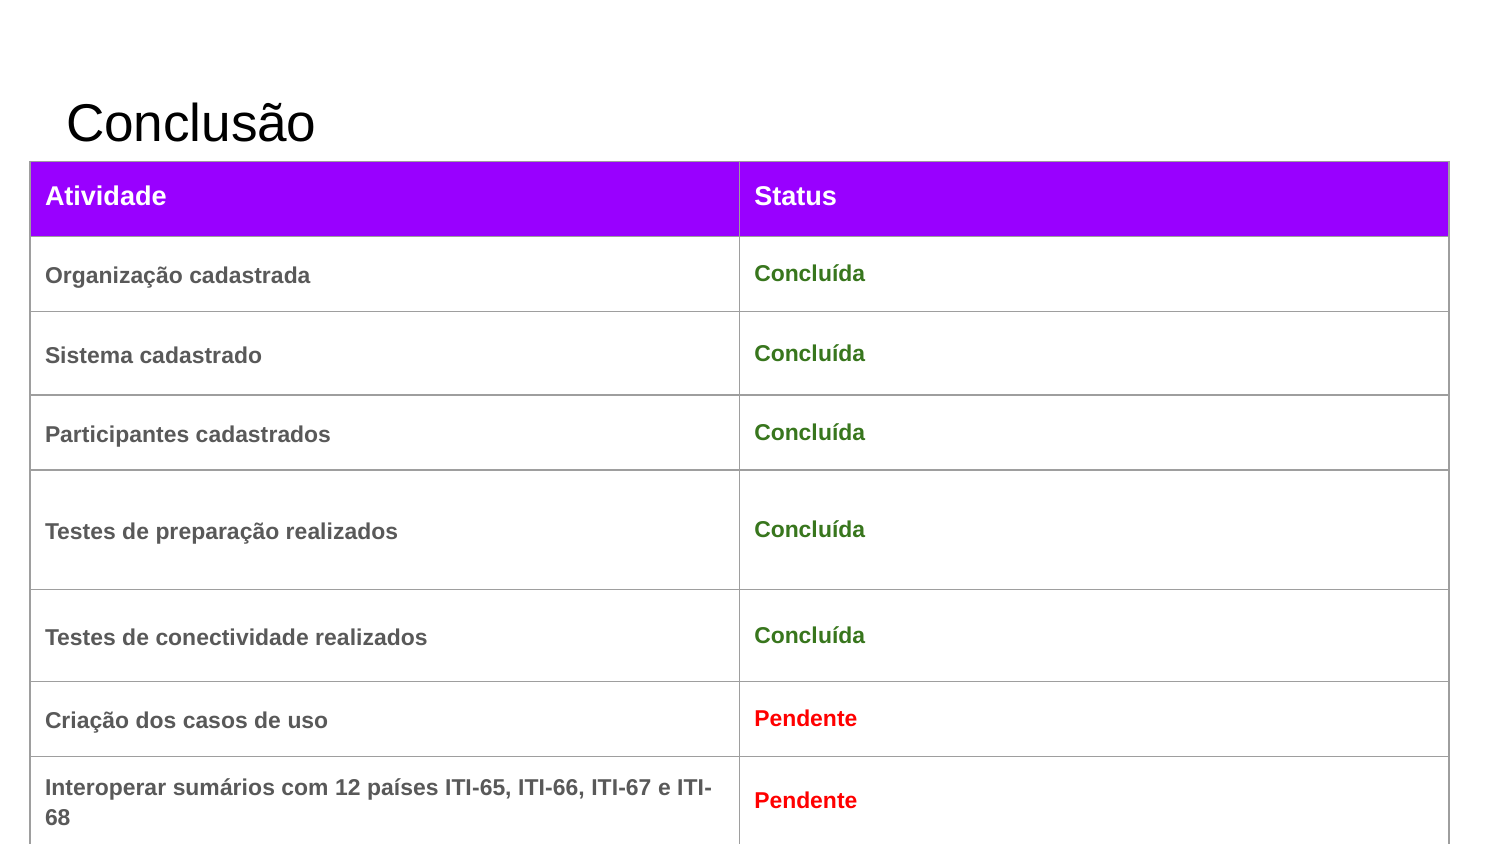

# Conclusão
| Atividade | Status |
| --- | --- |
| Organização cadastrada | Concluída |
| Sistema cadastrado | Concluída |
| Participantes cadastrados | Concluída |
| Testes de preparação realizados | Concluída |
| Testes de conectividade realizados | Concluída |
| Criação dos casos de uso | Pendente |
| Interoperar sumários com 12 países ITI-65, ITI-66, ITI-67 e ITI-68 | Pendente |